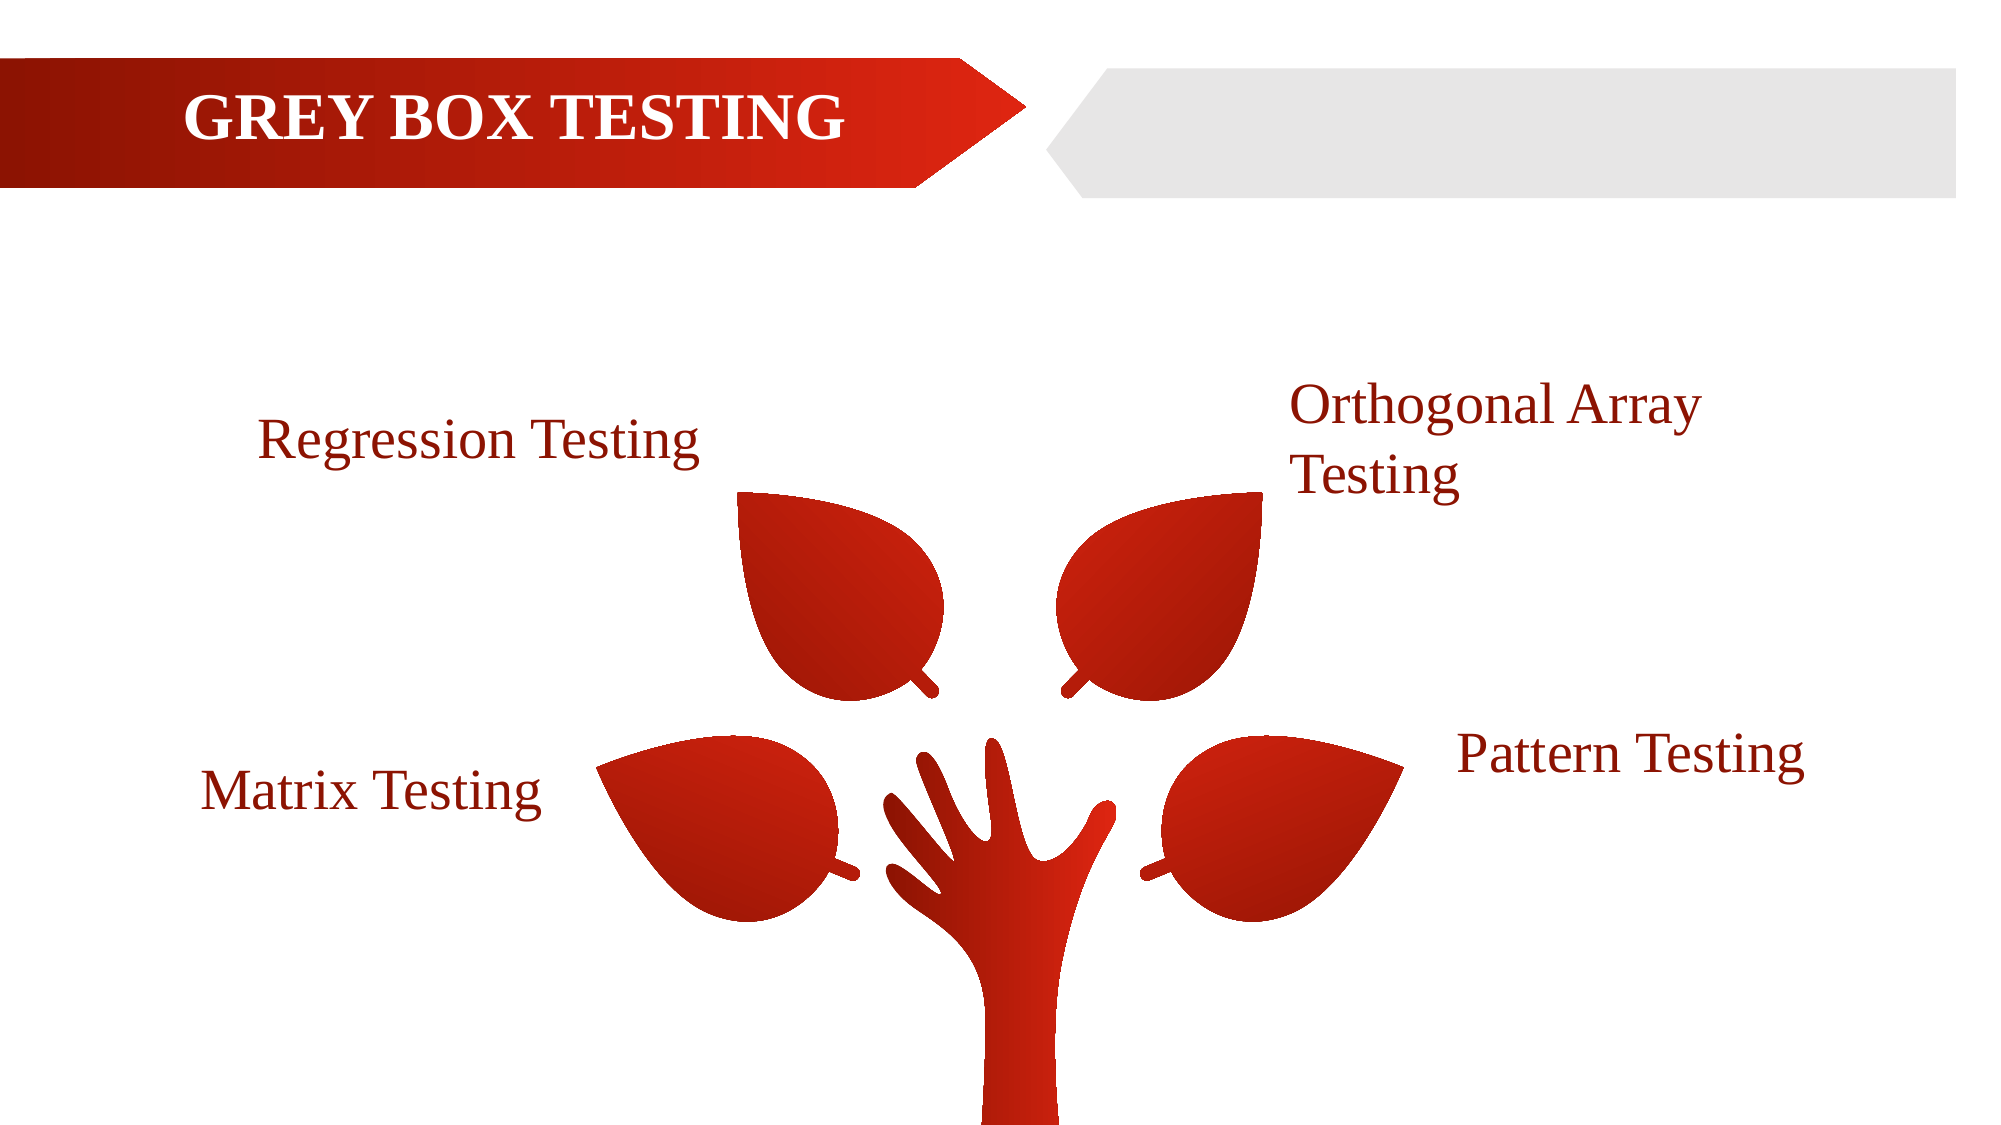

GREY BOX TESTING

Orthogonal Array Testing
Regression Testing

Pattern Testing

Matrix Testing